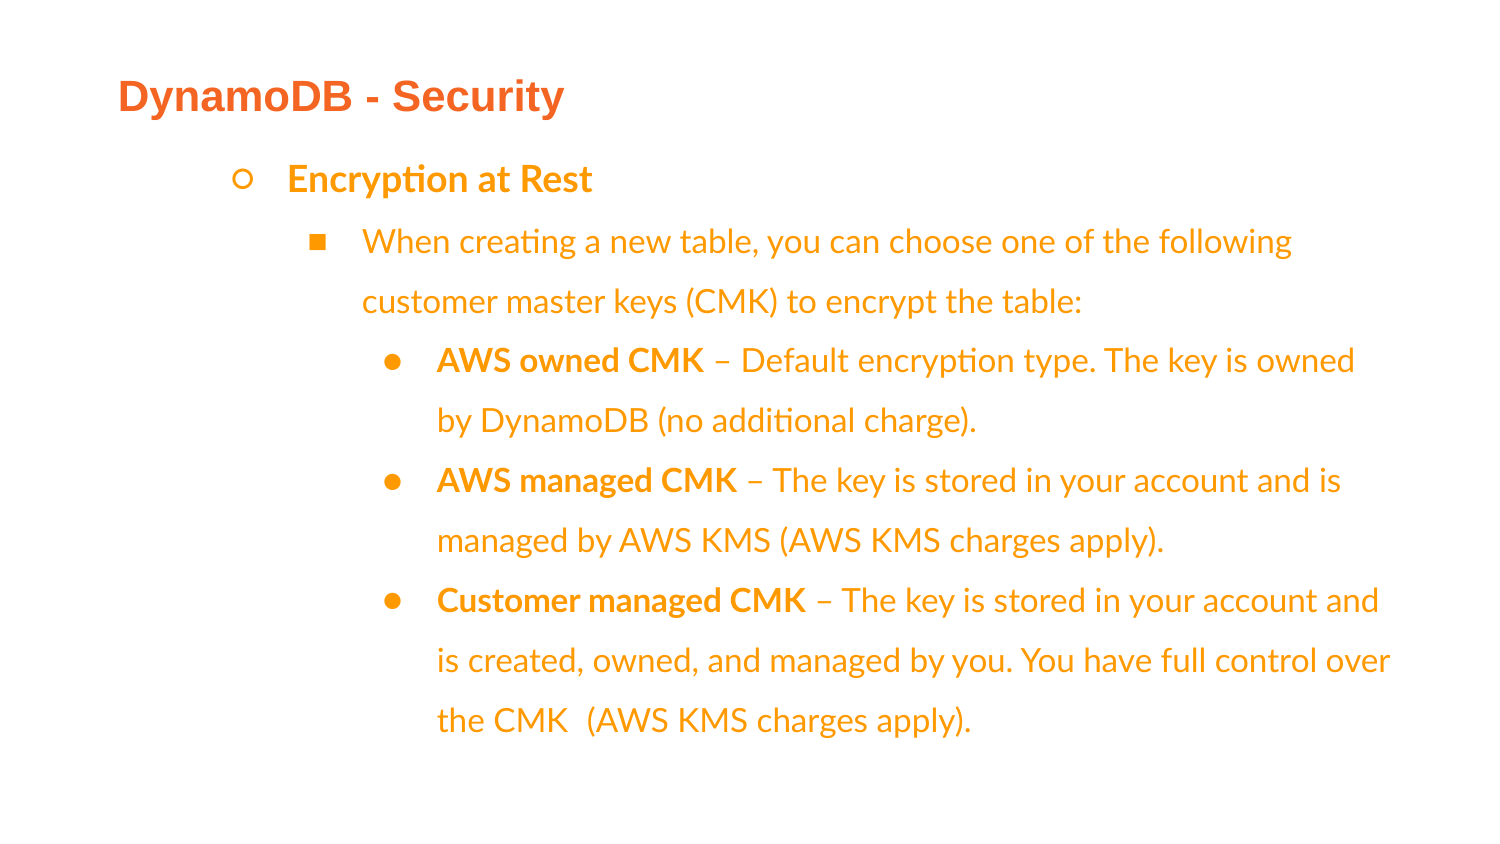

DynamoDB - Security
Encryption at Rest
When creating a new table, you can choose one of the following customer master keys (CMK) to encrypt the table:
AWS owned CMK – Default encryption type. The key is owned by DynamoDB (no additional charge).
AWS managed CMK – The key is stored in your account and is managed by AWS KMS (AWS KMS charges apply).
Customer managed CMK – The key is stored in your account and is created, owned, and managed by you. You have full control over the CMK 	(AWS KMS charges apply).